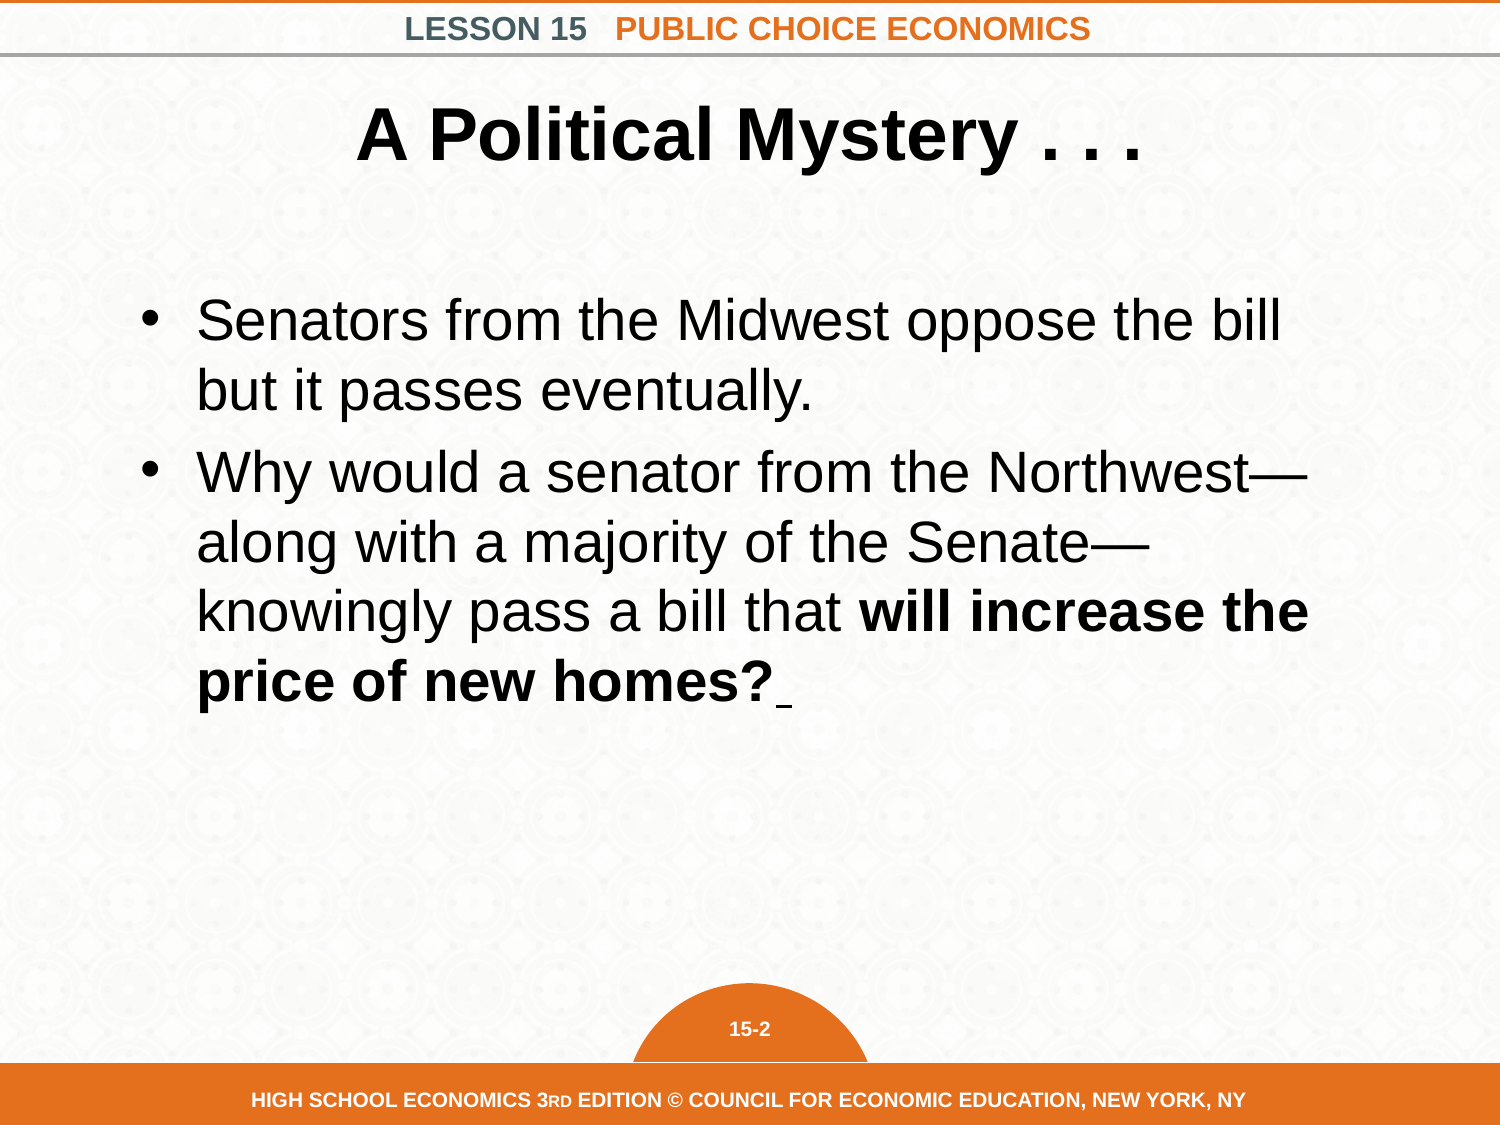

# A Political Mystery . . .
Senators from the Midwest oppose the bill
but it passes eventually.
Why would a senator from the Northwest— along with a majority of the Senate—knowingly pass a bill that will increase the price of new homes?